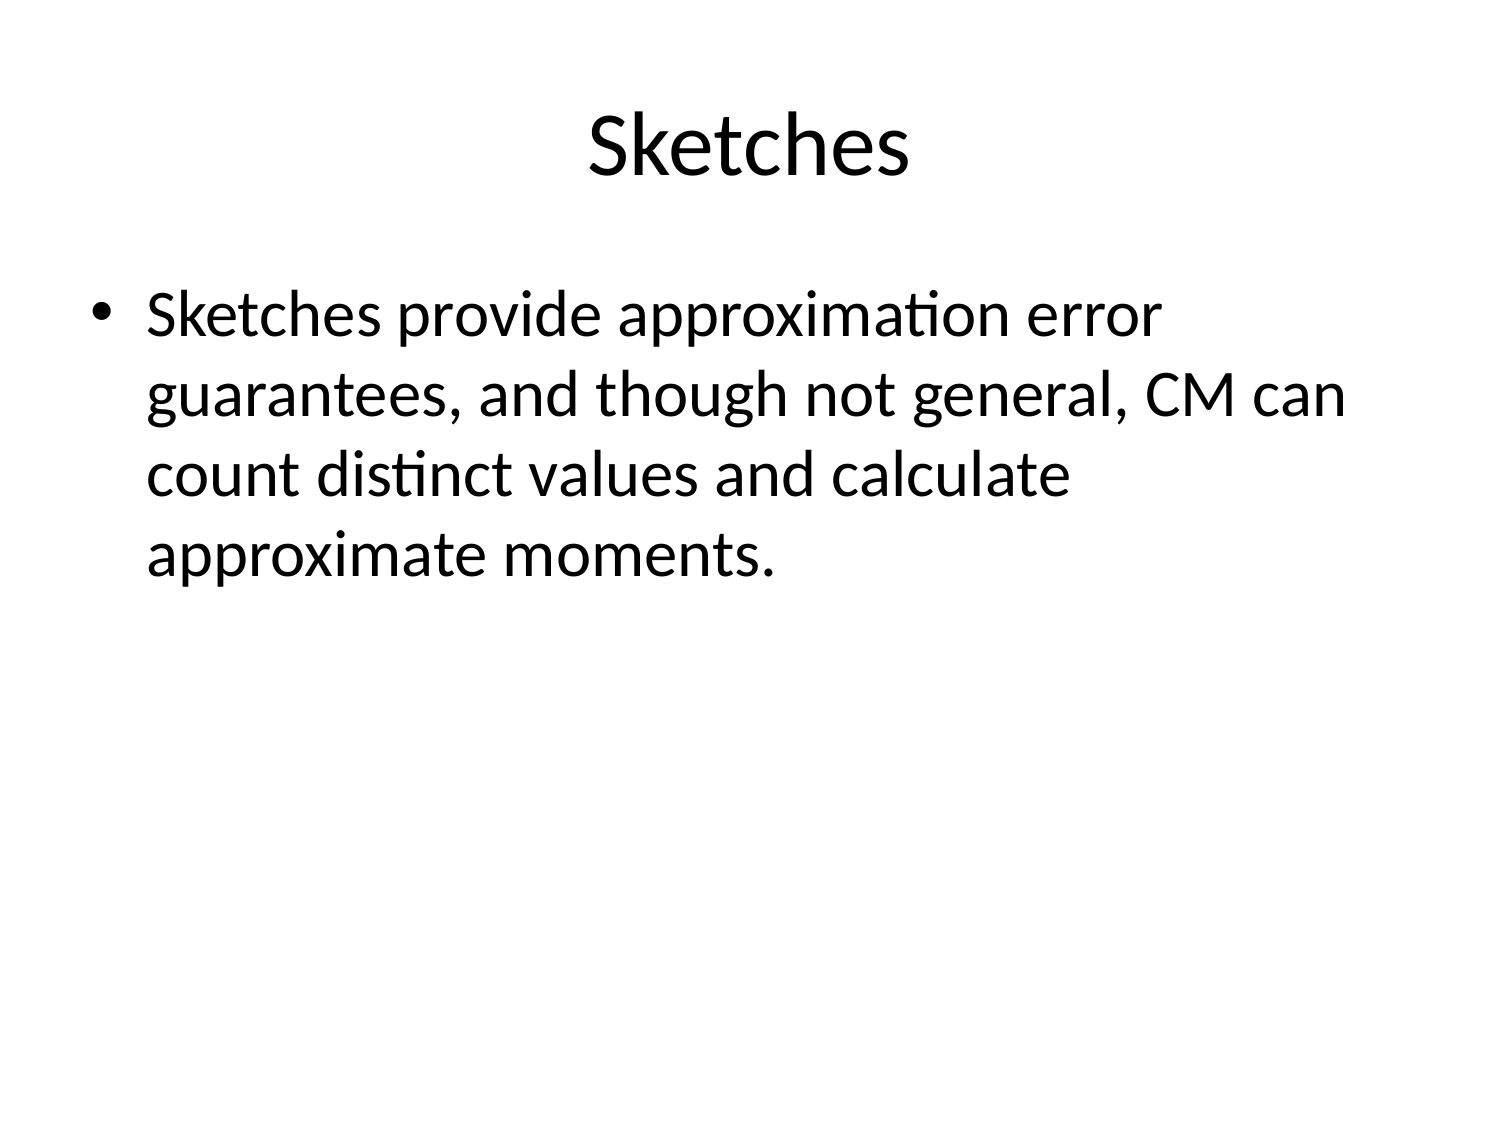

# Sketches
Sketches provide approximation error guarantees, and though not general, CM can count distinct values and calculate approximate moments.